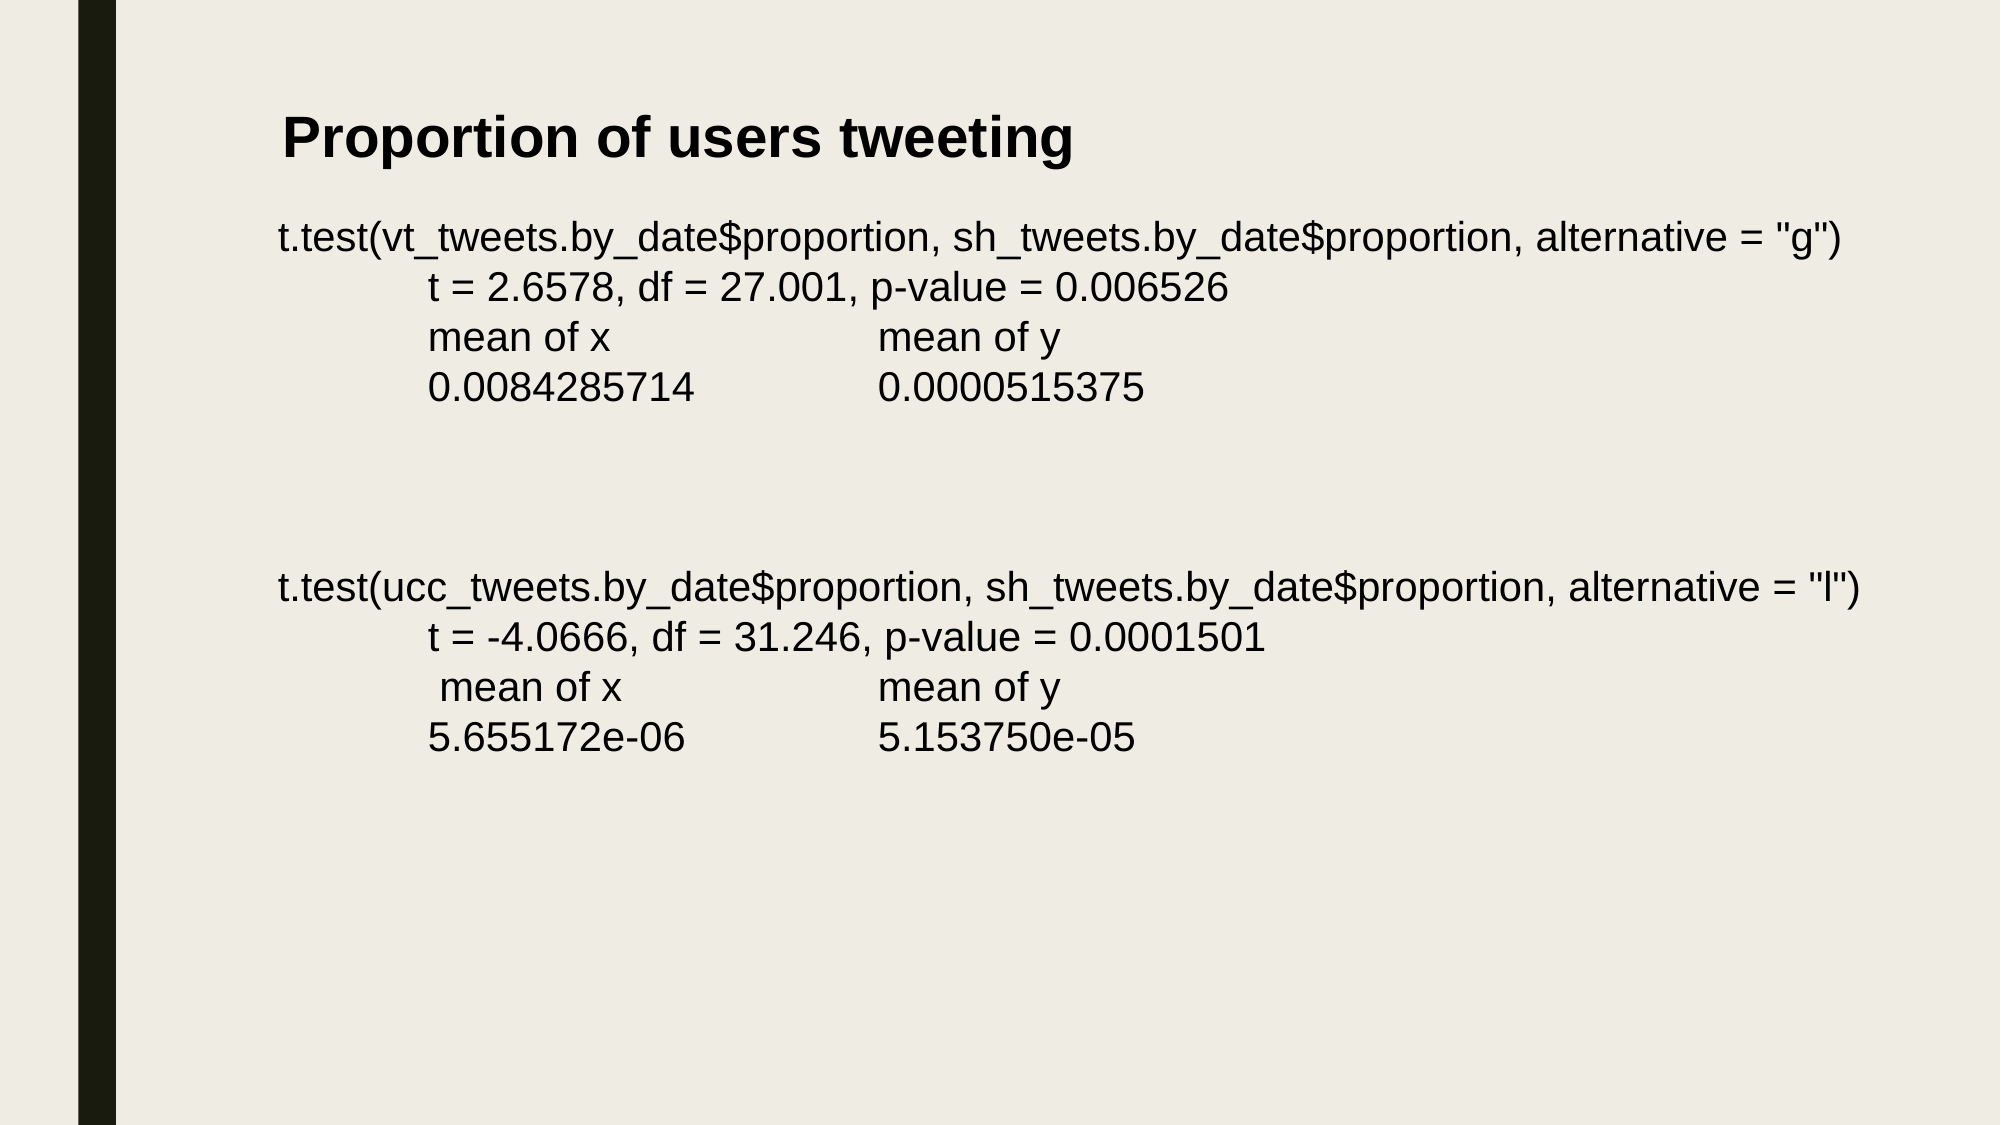

Proportion of users tweeting
t.test(vt_tweets.by_date$proportion, sh_tweets.by_date$proportion, alternative = "g")
	t = 2.6578, df = 27.001, p-value = 0.006526
	mean of x    		mean of y
	0.0084285714 	  	0.0000515375

t.test(ucc_tweets.by_date$proportion, sh_tweets.by_date$proportion, alternative = "l")
	t = -4.0666, df = 31.246, p-value = 0.0001501
	 mean of x    		mean of y
	5.655172e-06 		5.153750e-05